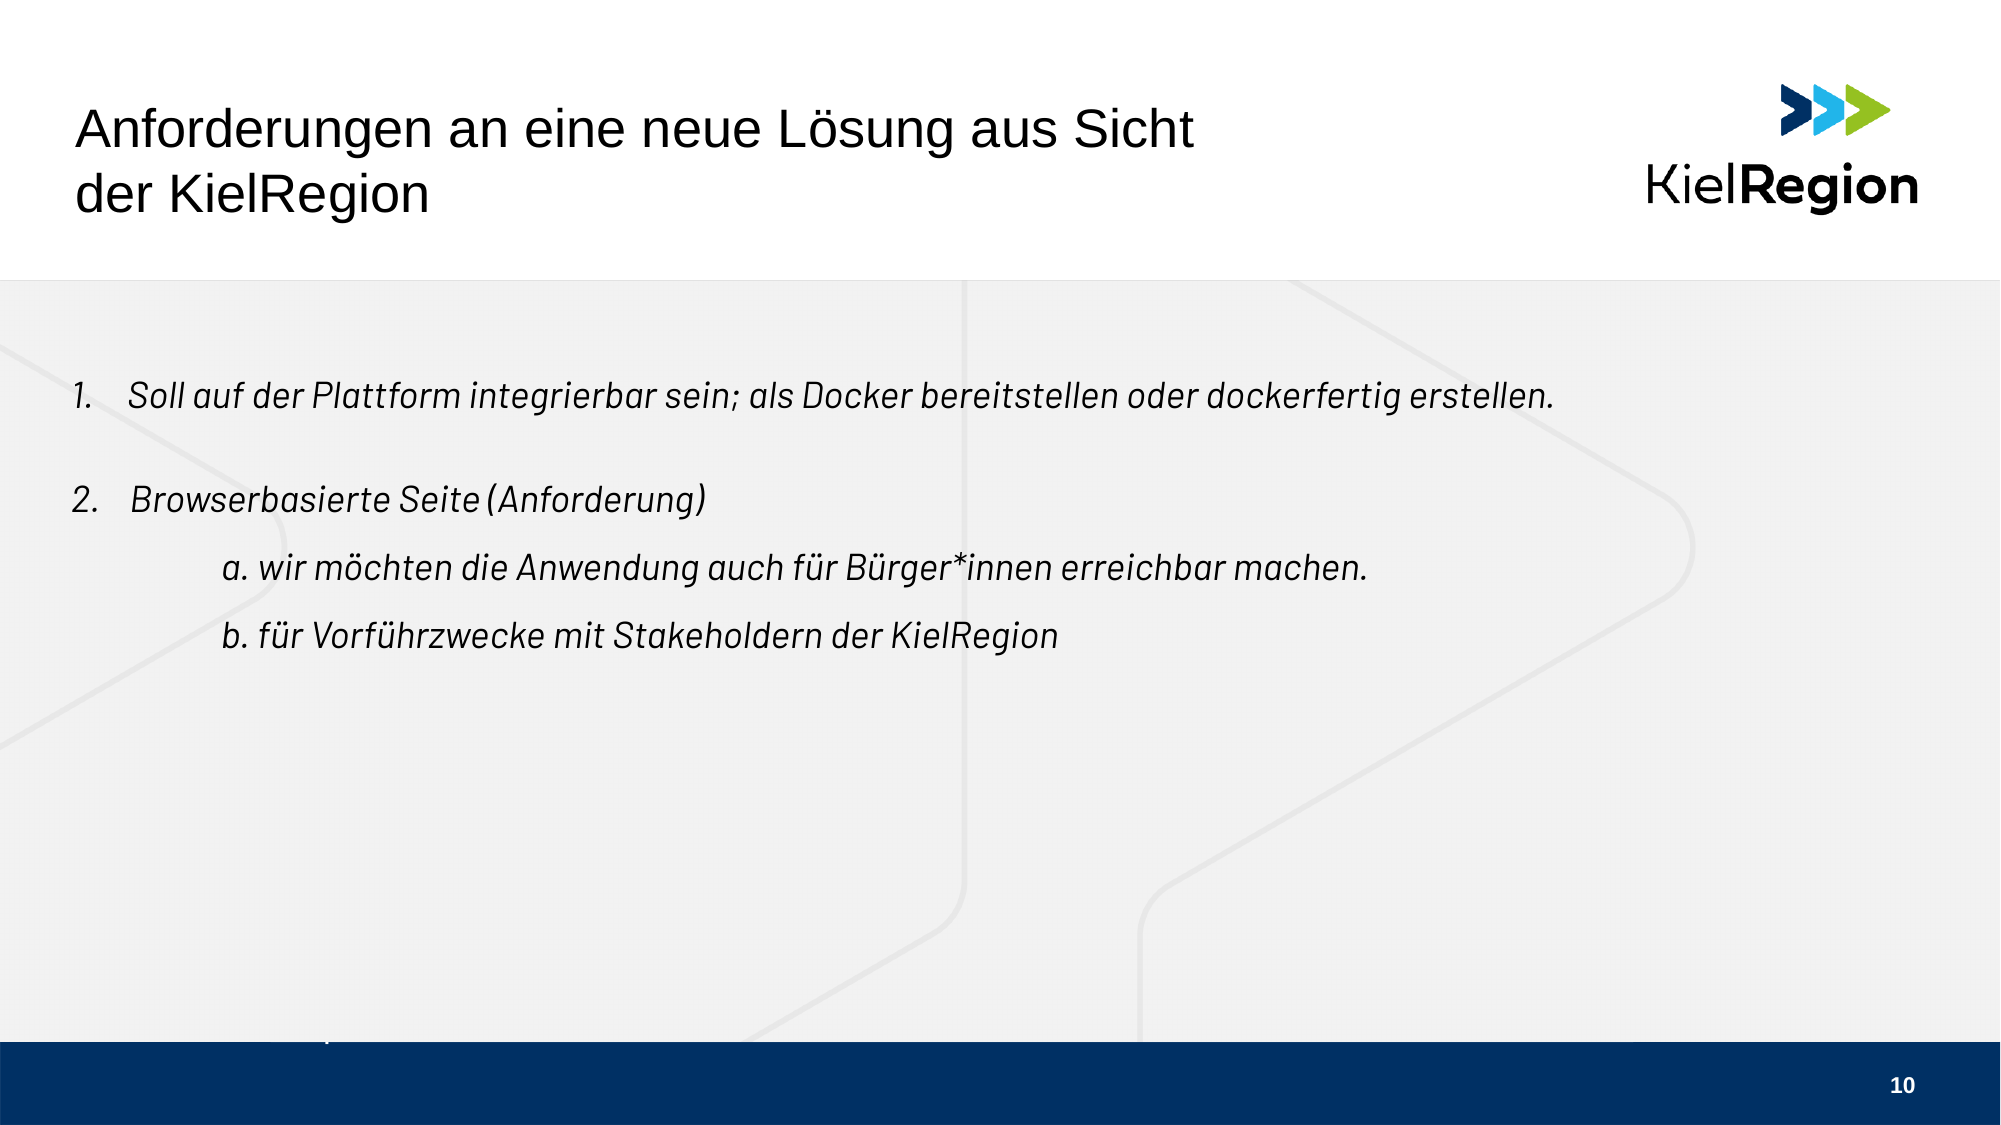

# Anforderungen an eine neue Lösung aus Sicht der KielRegion
Soll auf der Plattform integrierbar sein; als Docker bereitstellen oder dockerfertig erstellen.

2.    Browserbasierte Seite (Anforderung)
	a. wir möchten die Anwendung auch für Bürger*innen erreichbar machen.
	b. für Vorführzwecke mit Stakeholdern der KielRegion

10